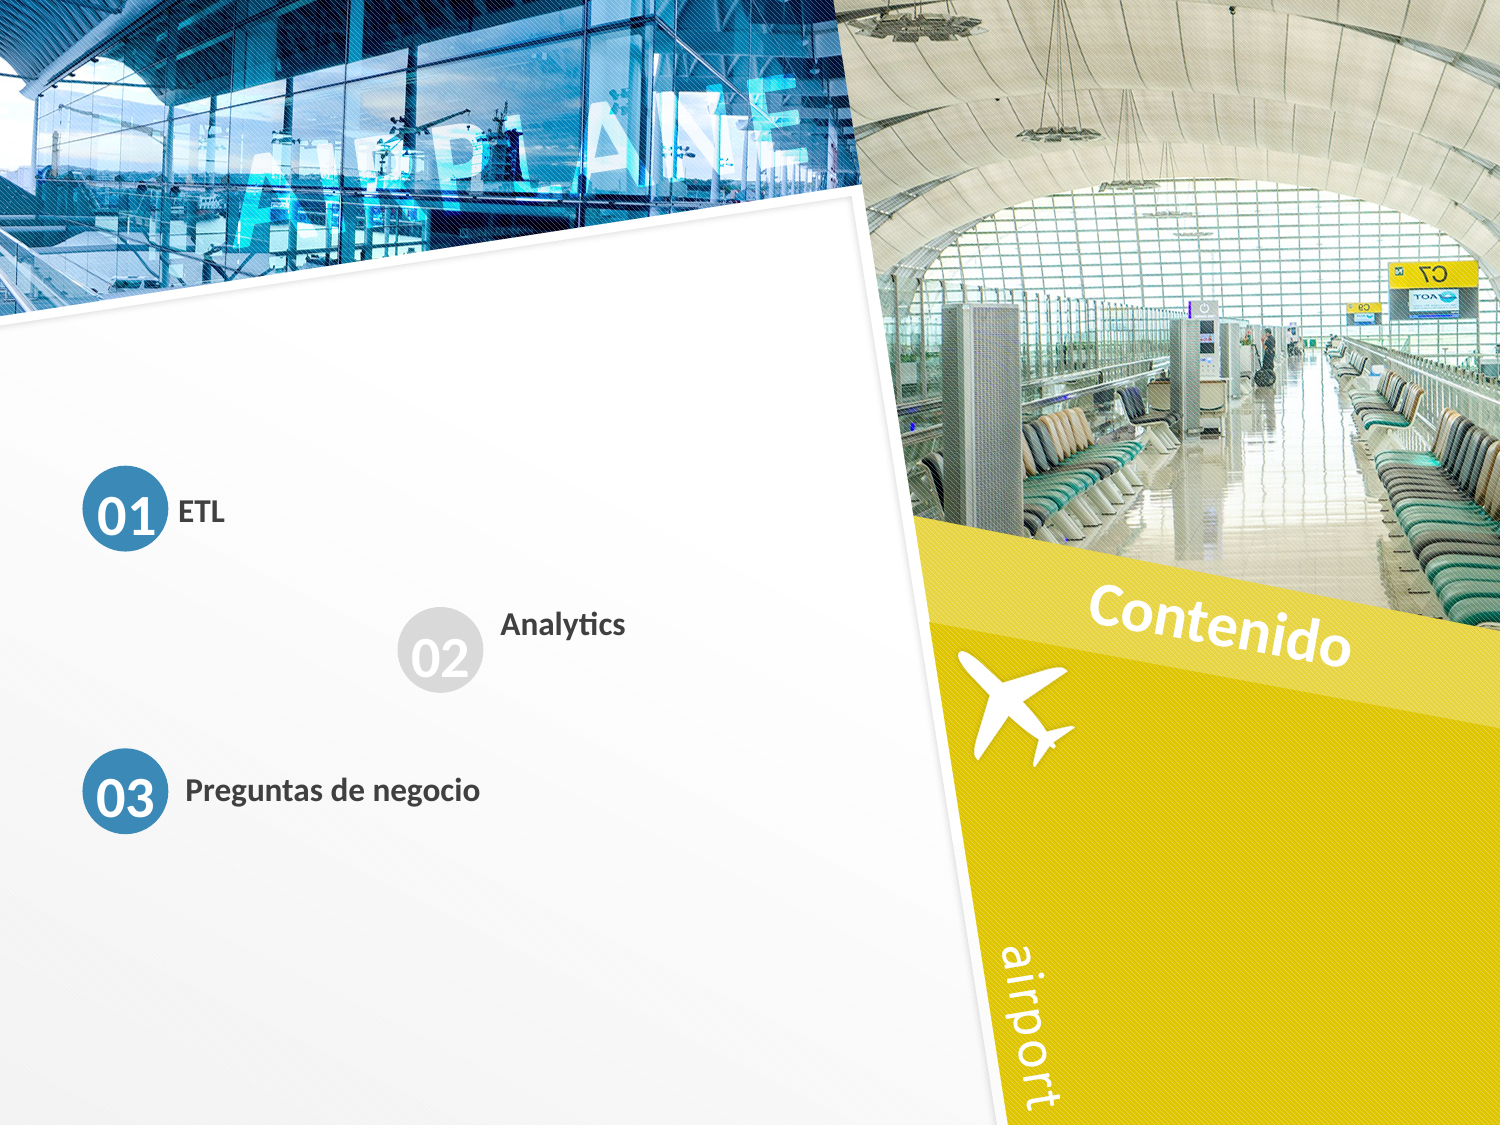

01
ETL
Contenido
Analytics

02

03
Preguntas de negocio